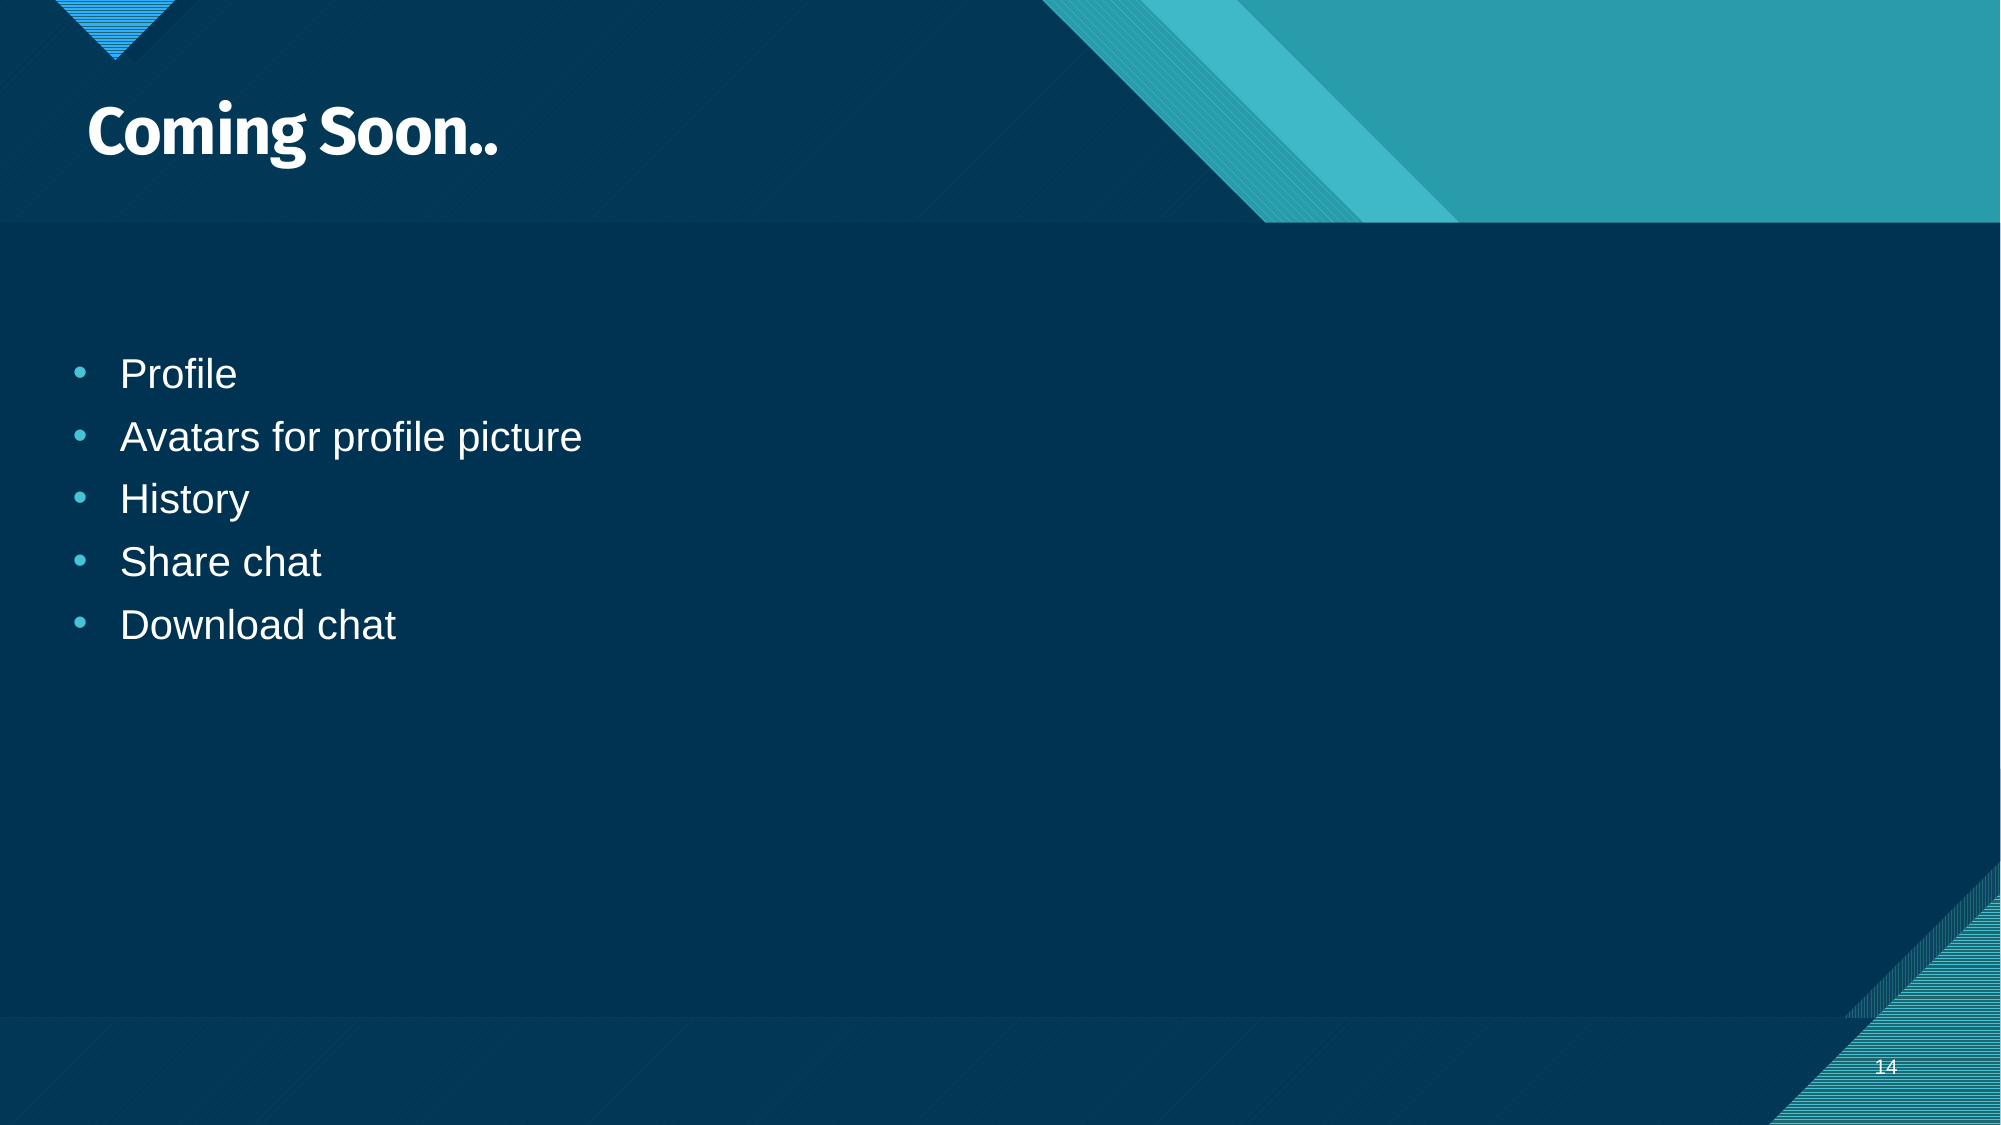

# Coming Soon..
Profile
Avatars for profile picture
History
Share chat
Download chat
14